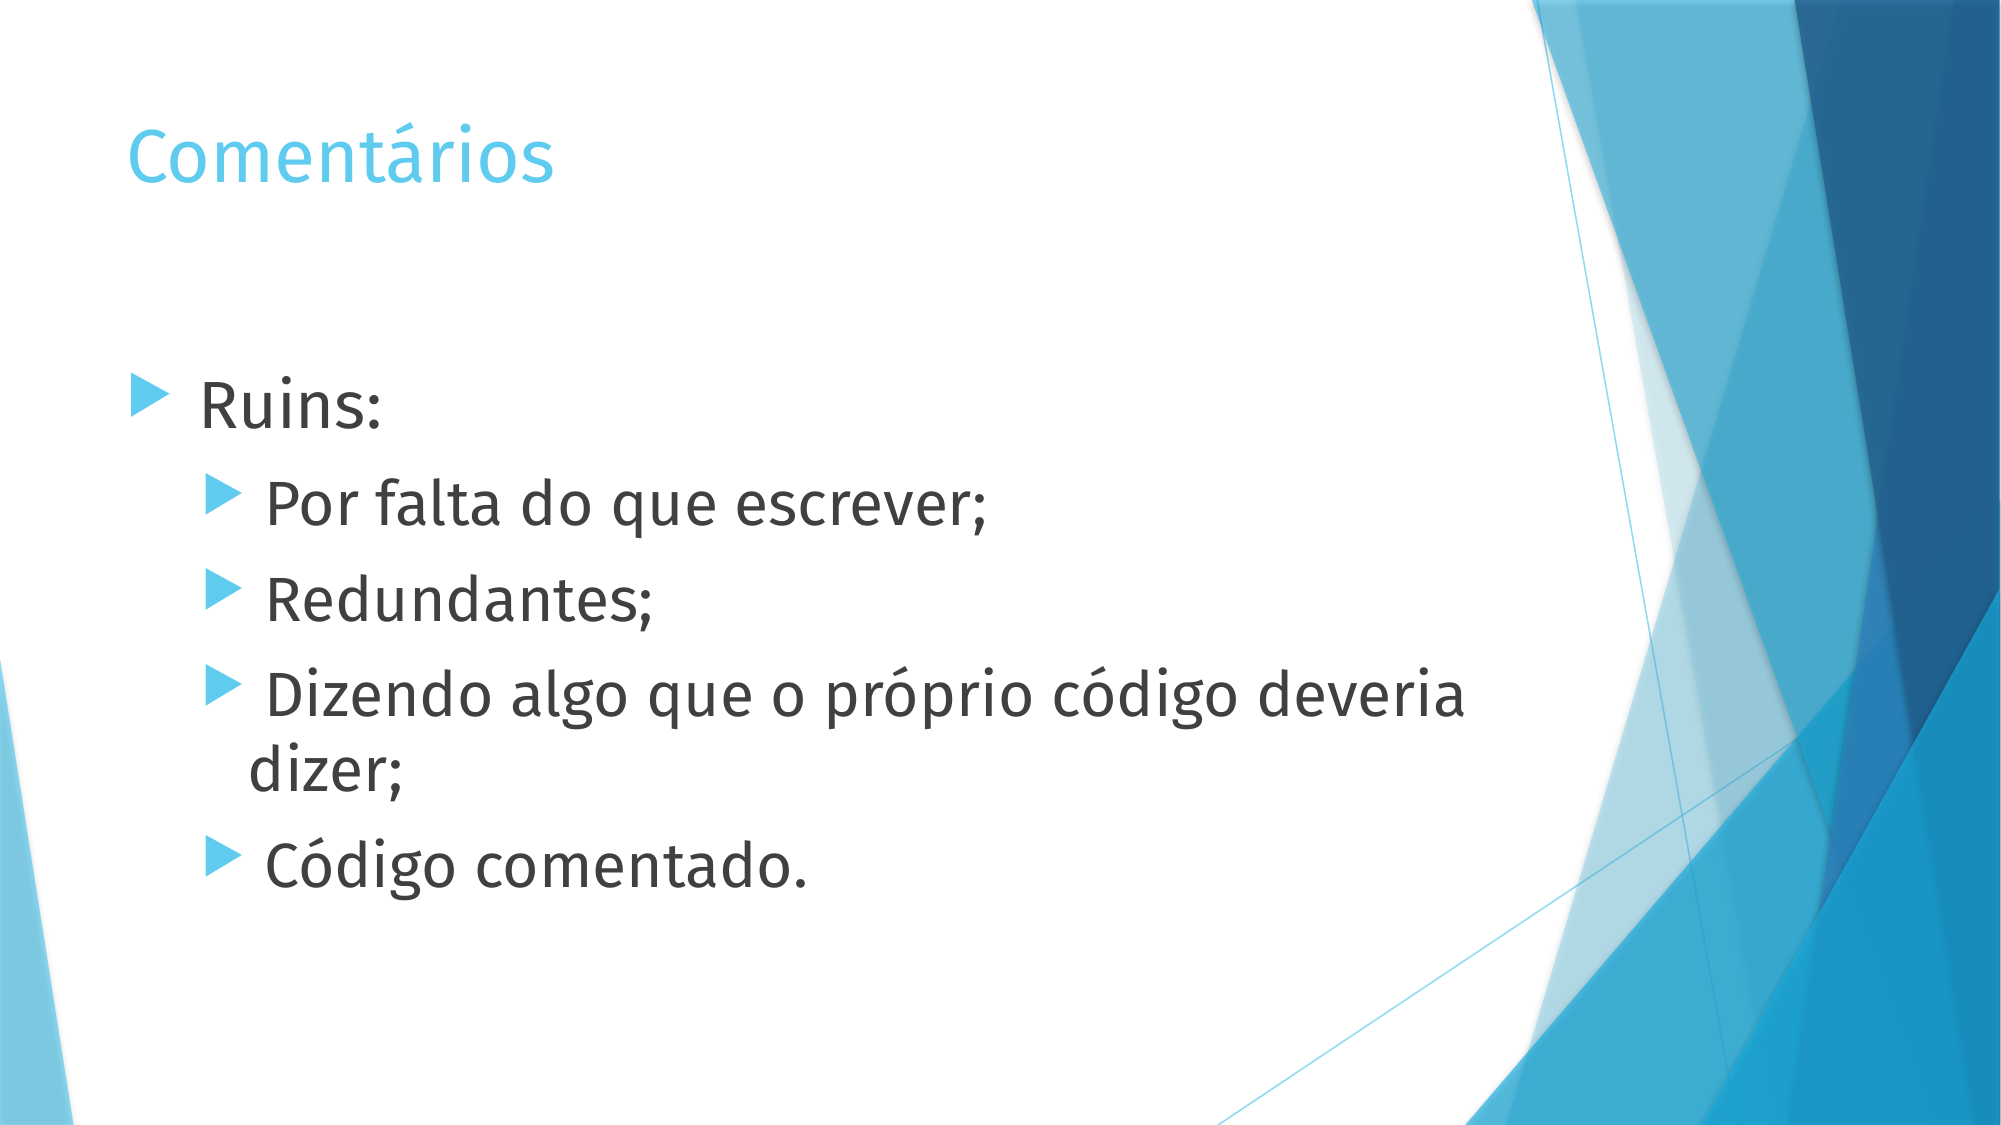

# Comentários
 Ruins:
 Por falta do que escrever;
 Redundantes;
 Dizendo algo que o próprio código deveria dizer;
 Código comentado.